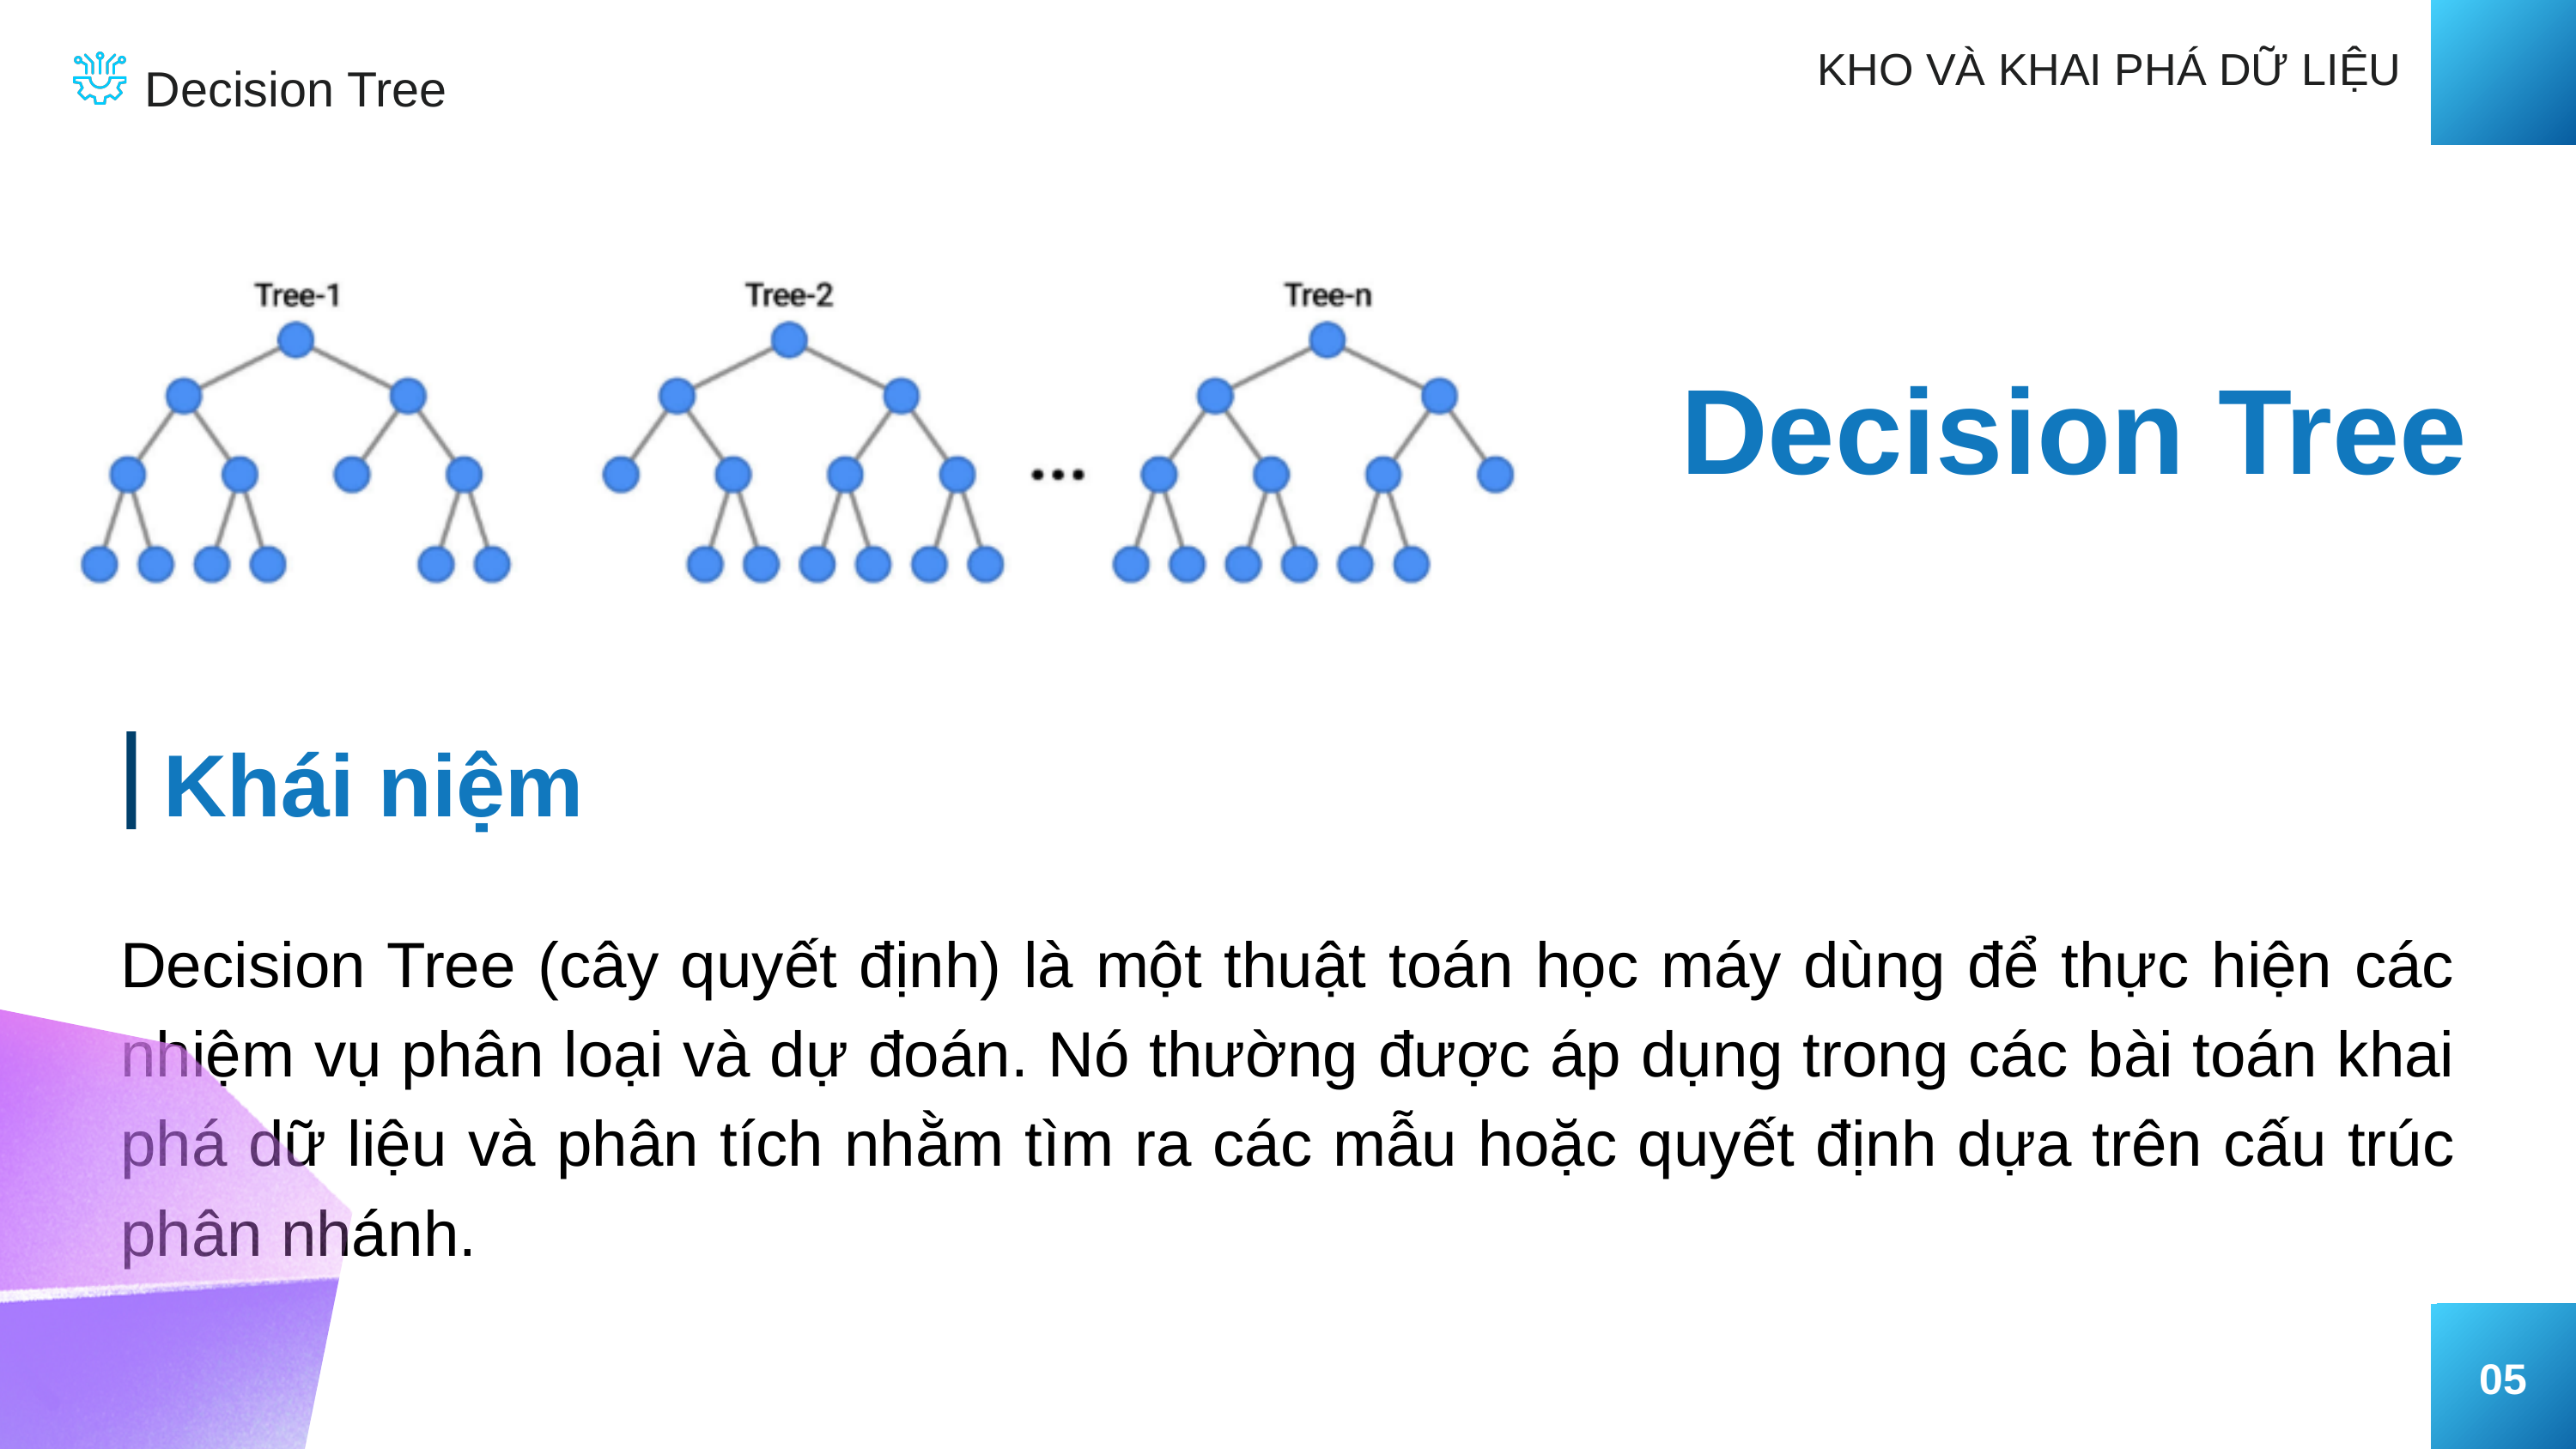

KHO VÀ KHAI PHÁ DỮ LIỆU
Decision Tree

Decision Tree
Khái niệm

Decision Tree (cây quyết định) là một thuật toán học máy dùng để thực hiện các nhiệm vụ phân loại và dự đoán. Nó thường được áp dụng trong các bài toán khai phá dữ liệu và phân tích nhằm tìm ra các mẫu hoặc quyết định dựa trên cấu trúc phân nhánh.

05